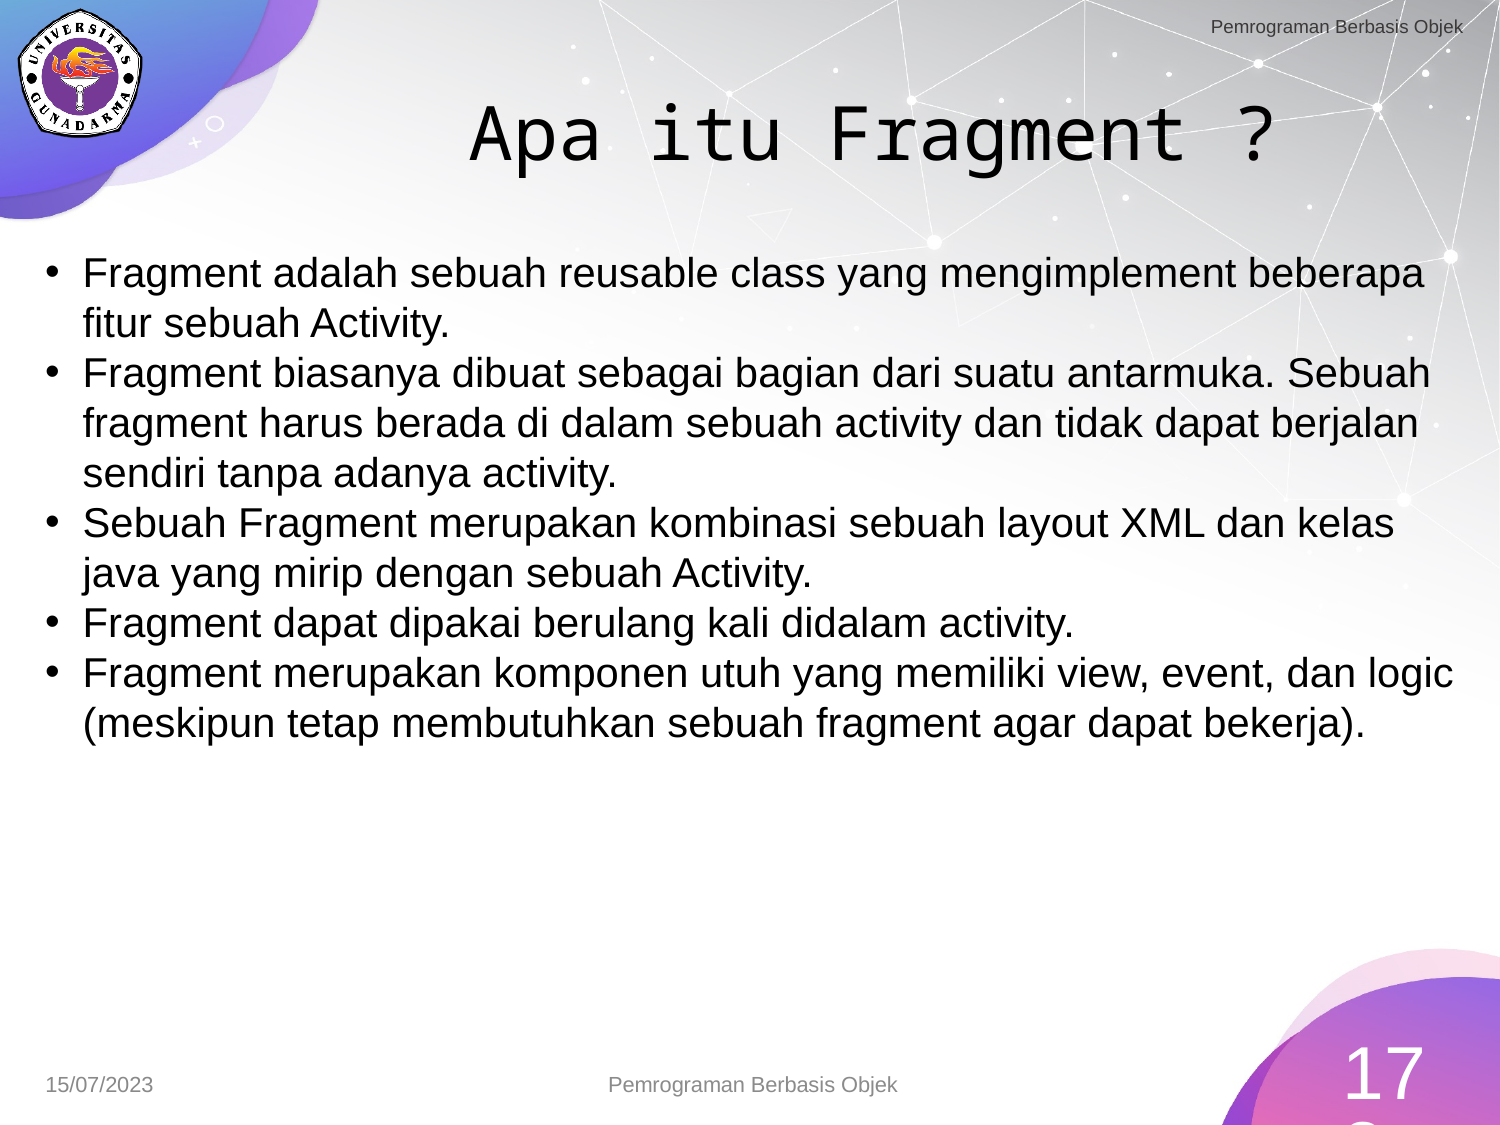

# Apa itu Fragment ?
Fragment adalah sebuah reusable class yang mengimplement beberapa fitur sebuah Activity.
Fragment biasanya dibuat sebagai bagian dari suatu antarmuka. Sebuah fragment harus berada di dalam sebuah activity dan tidak dapat berjalan sendiri tanpa adanya activity.
Sebuah Fragment merupakan kombinasi sebuah layout XML dan kelas java yang mirip dengan sebuah Activity.
Fragment dapat dipakai berulang kali didalam activity.
Fragment merupakan komponen utuh yang memiliki view, event, dan logic (meskipun tetap membutuhkan sebuah fragment agar dapat bekerja).

173
Pemrograman Berbasis Objek
15/07/2023